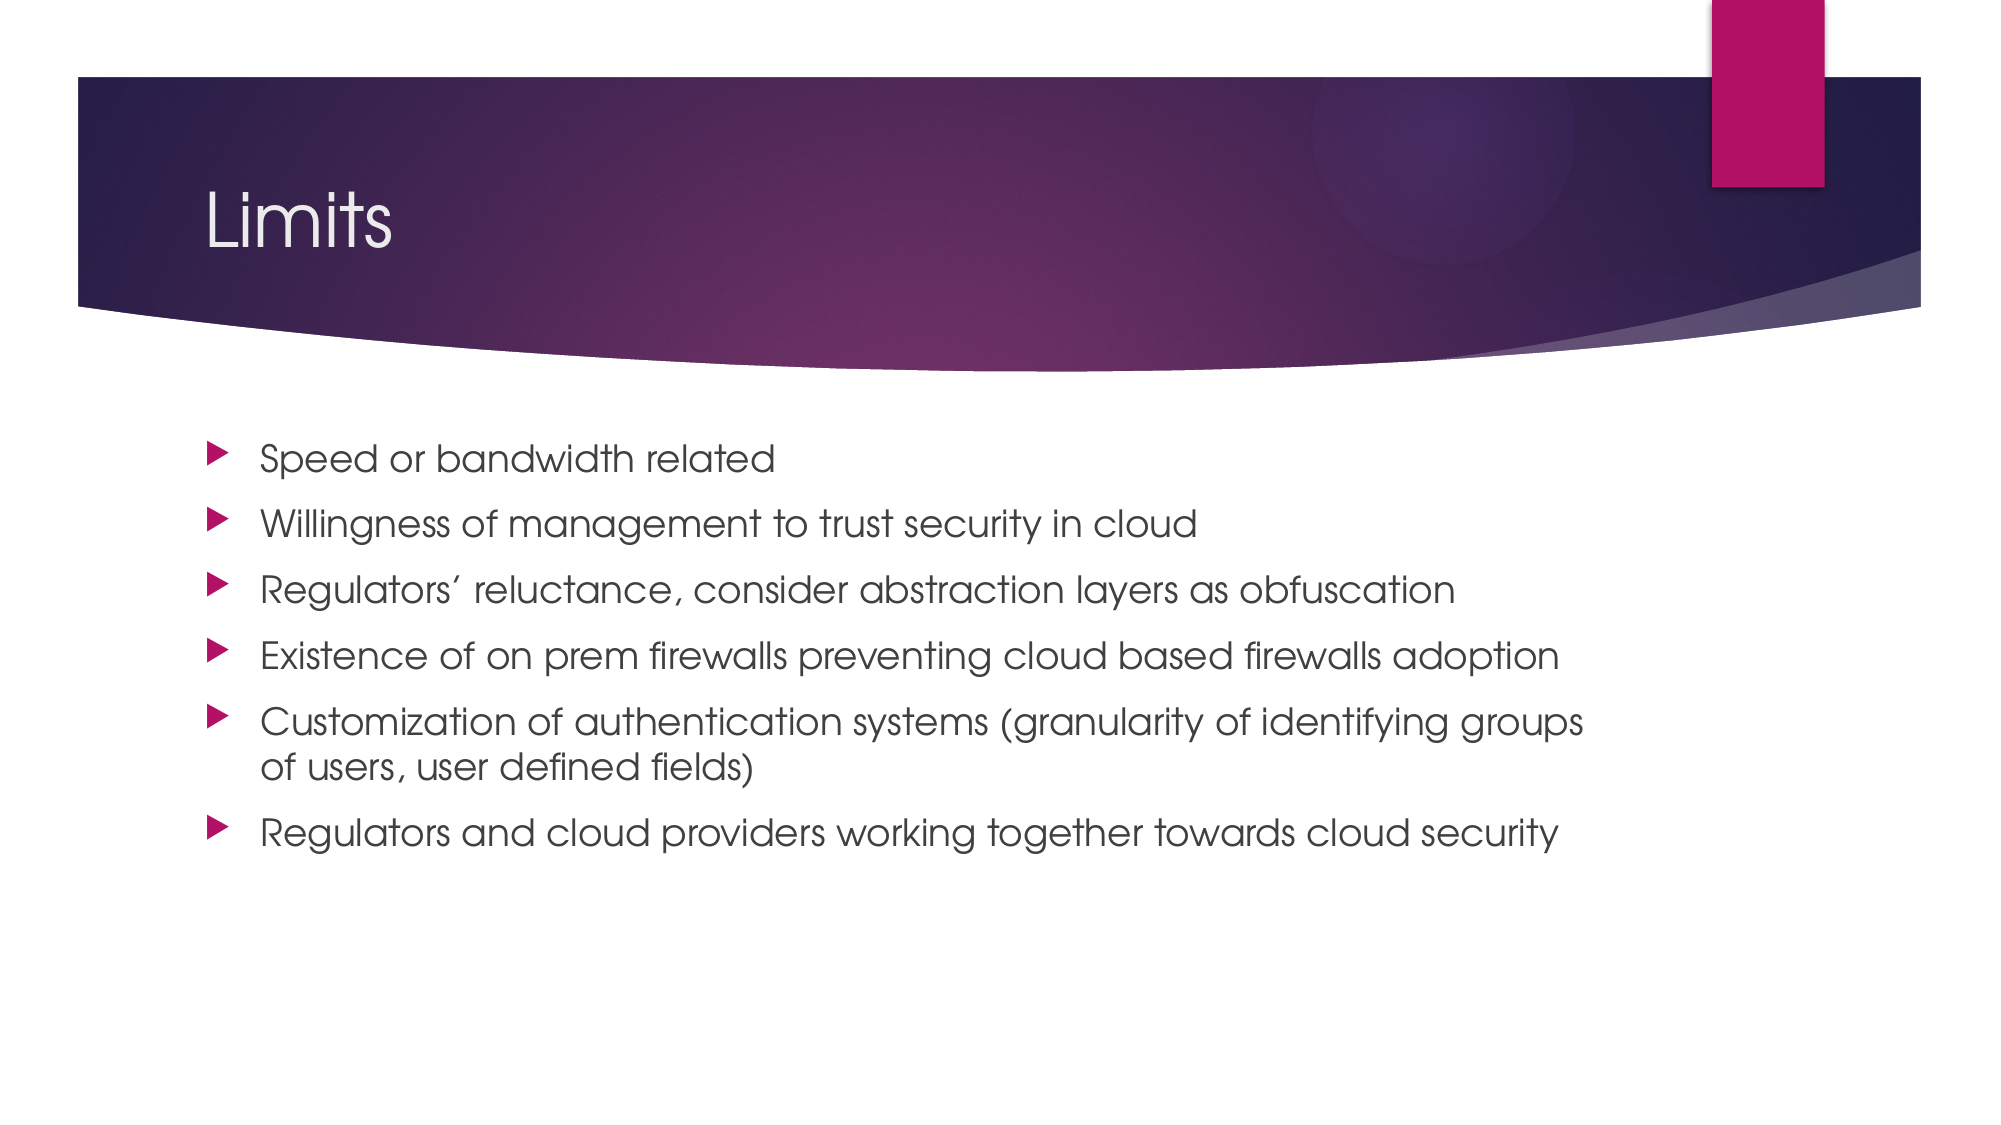

# Limits
Speed or bandwidth related
Willingness of management to trust security in cloud
Regulators’ reluctance, consider abstraction layers as obfuscation
Existence of on prem firewalls preventing cloud based firewalls adoption
Customization of authentication systems (granularity of identifying groups of users, user defined fields)
Regulators and cloud providers working together towards cloud security